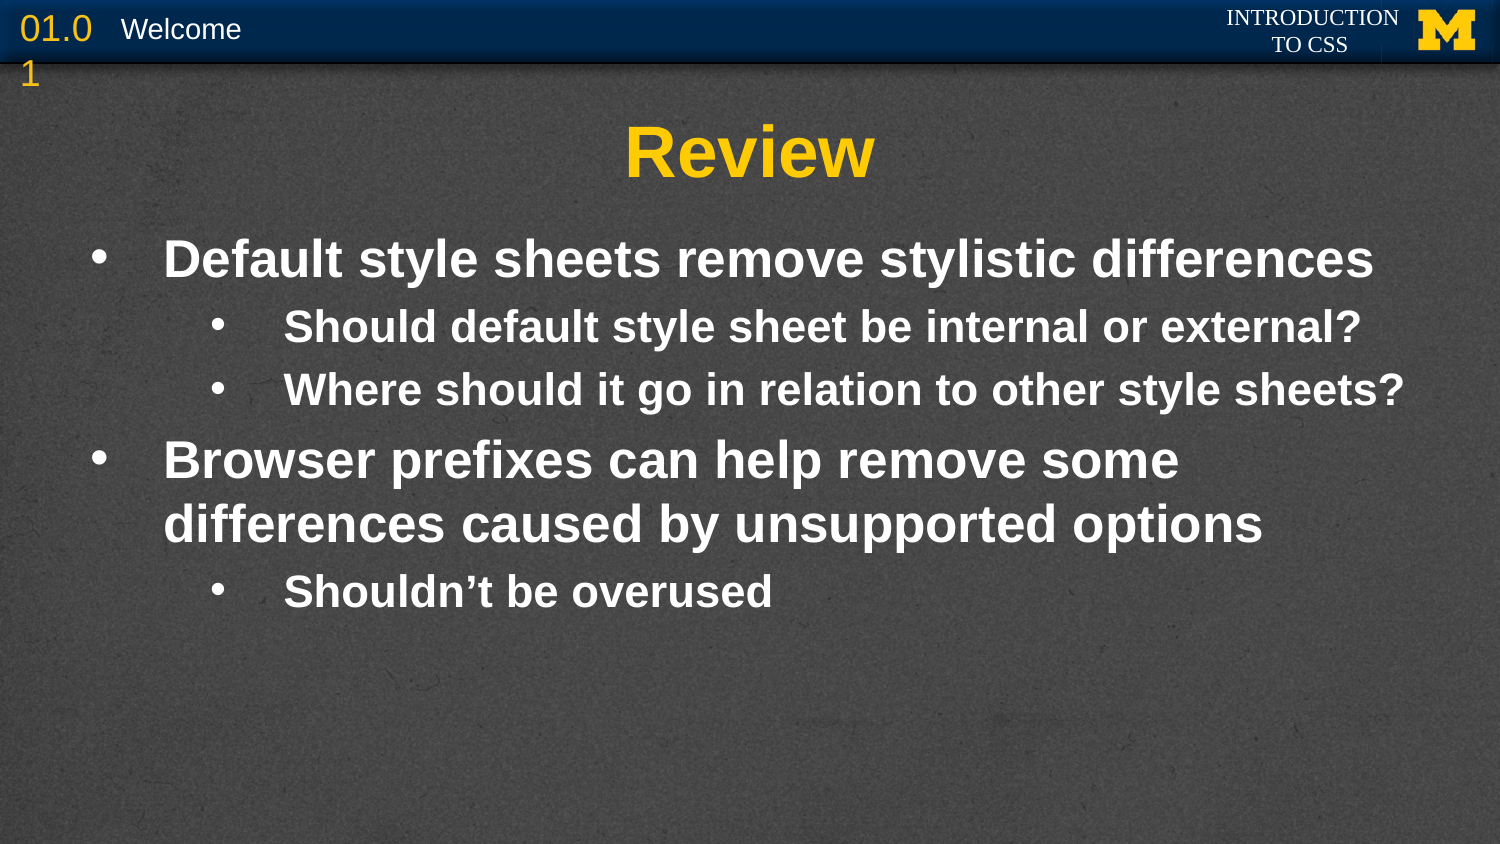

# Review
Default style sheets remove stylistic differences
Should default style sheet be internal or external?
Where should it go in relation to other style sheets?
Browser prefixes can help remove some differences caused by unsupported options
Shouldn’t be overused